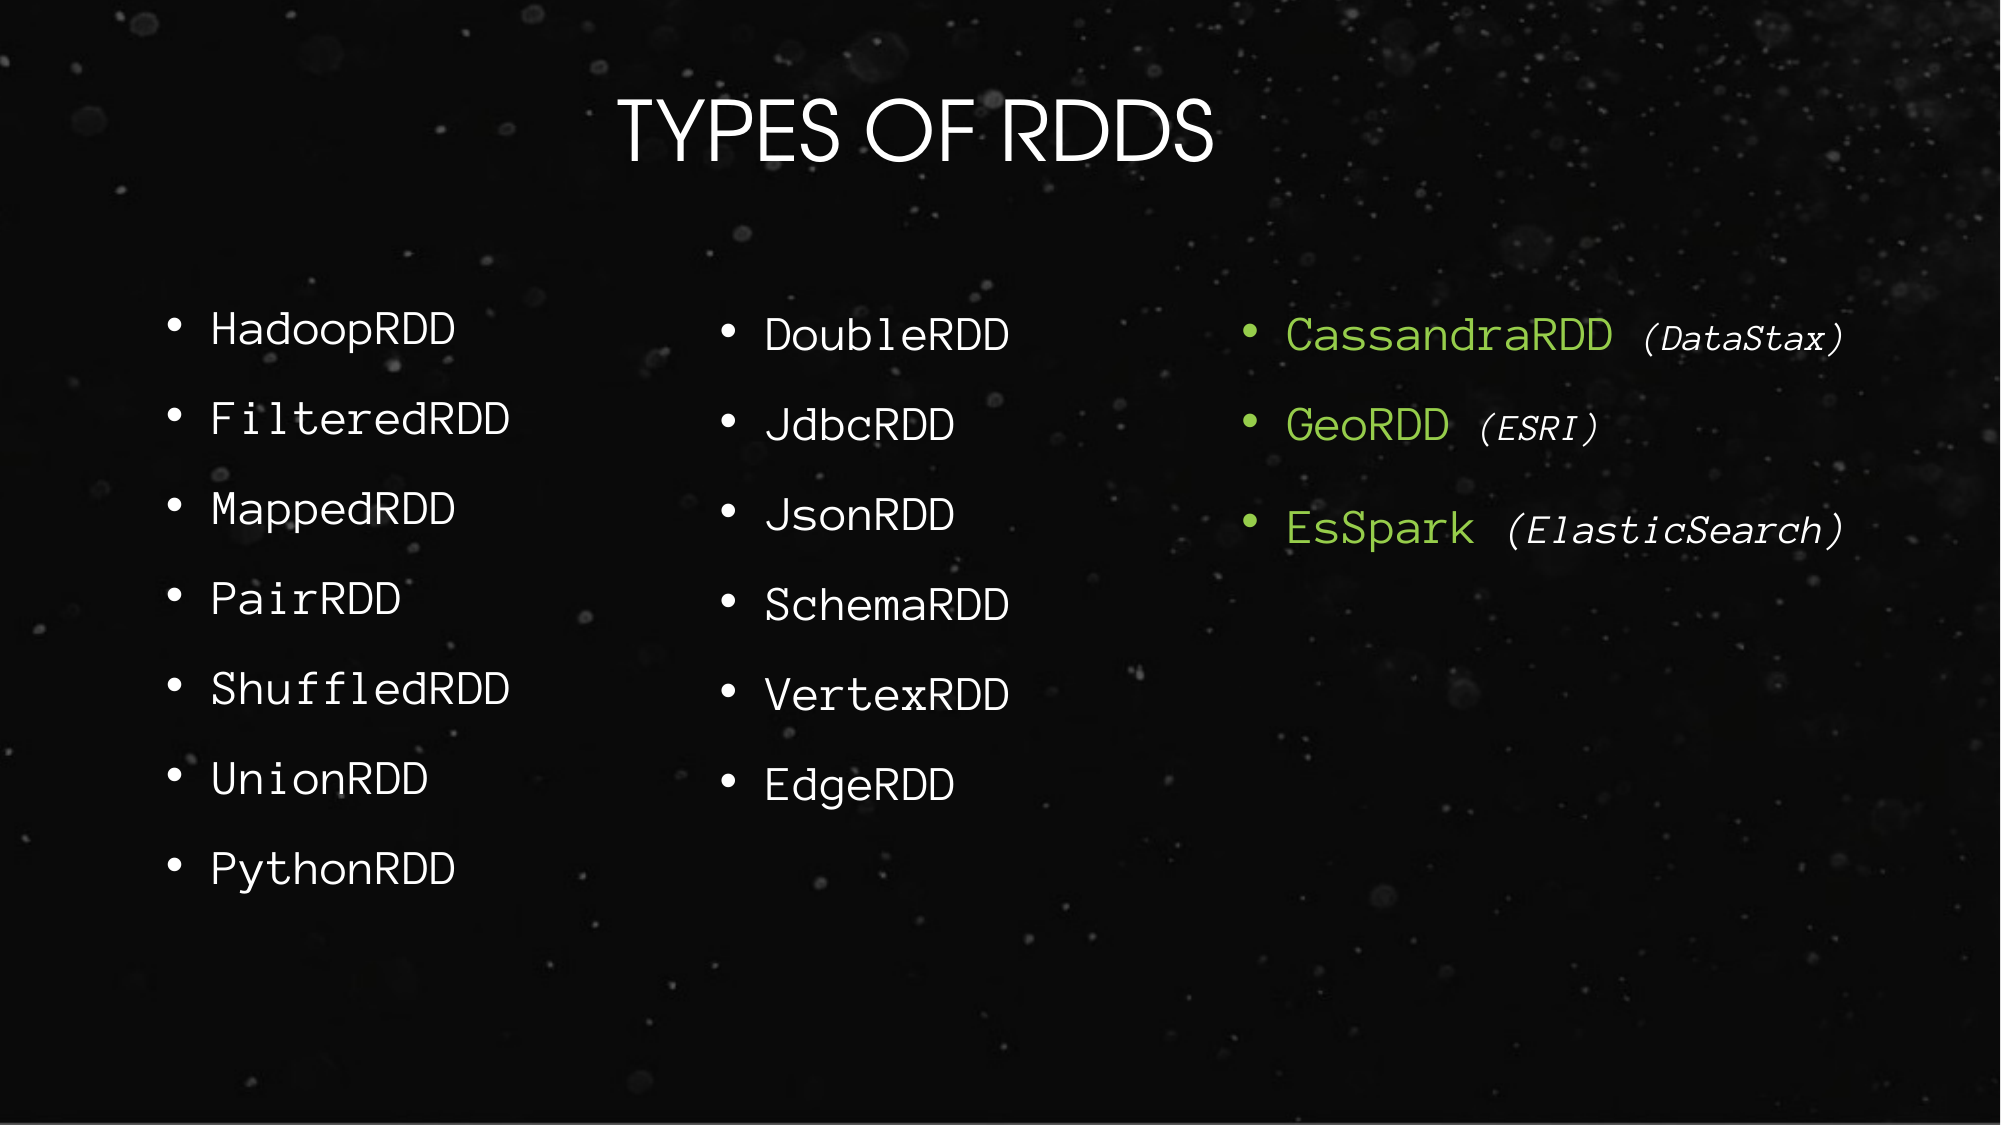

Types of RDDs
HadoopRDD
FilteredRDD
MappedRDD
PairRDD
ShuffledRDD
UnionRDD
PythonRDD
DoubleRDD
JdbcRDD
JsonRDD
SchemaRDD
VertexRDD
EdgeRDD

CassandraRDD (DataStax)
GeoRDD (ESRI)
EsSpark (ElasticSearch)